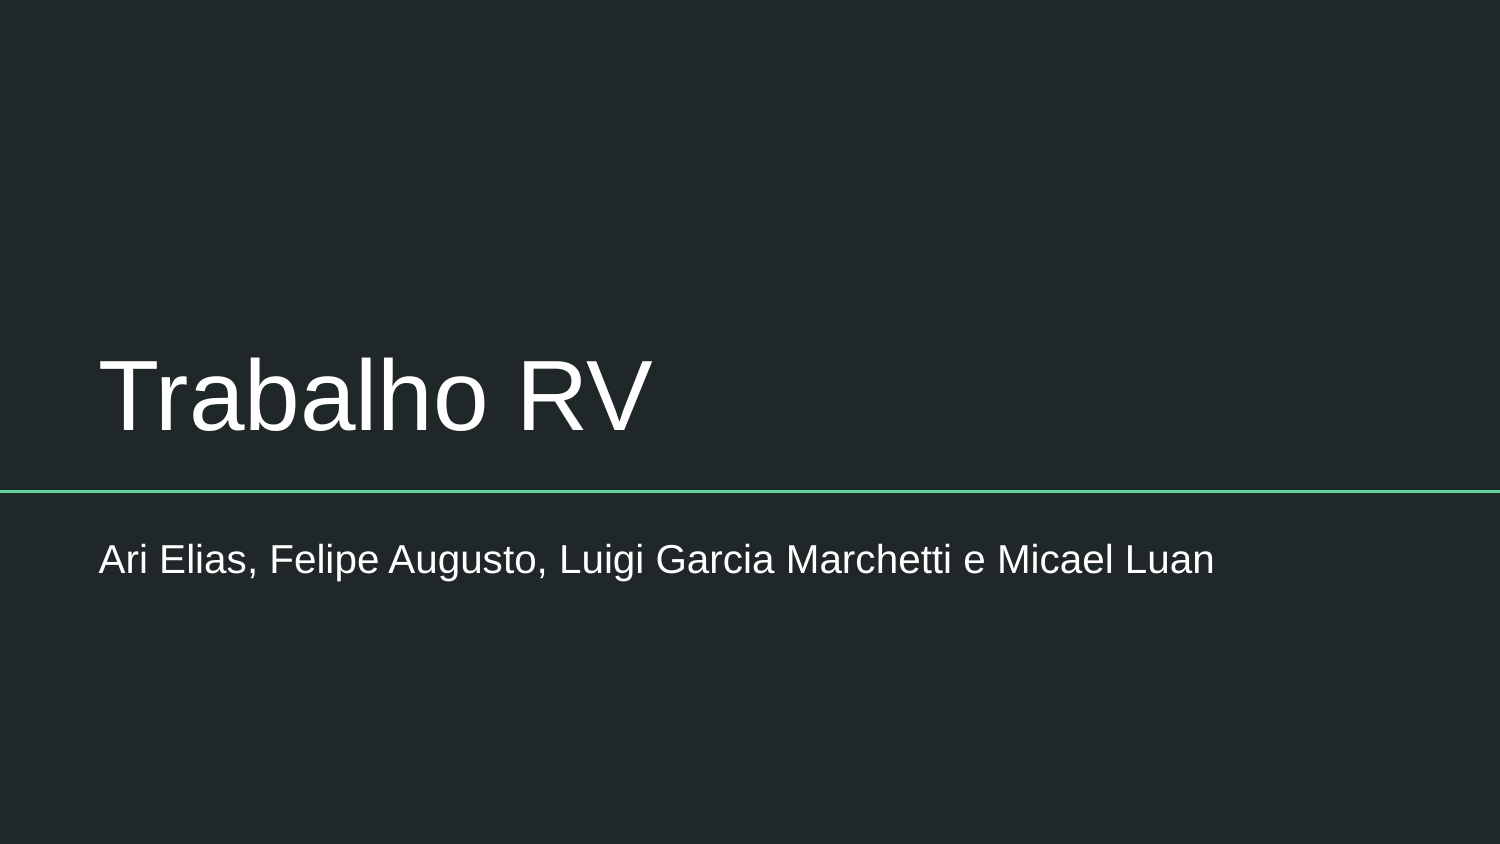

# Trabalho RV
Ari Elias, Felipe Augusto, Luigi Garcia Marchetti e Micael Luan